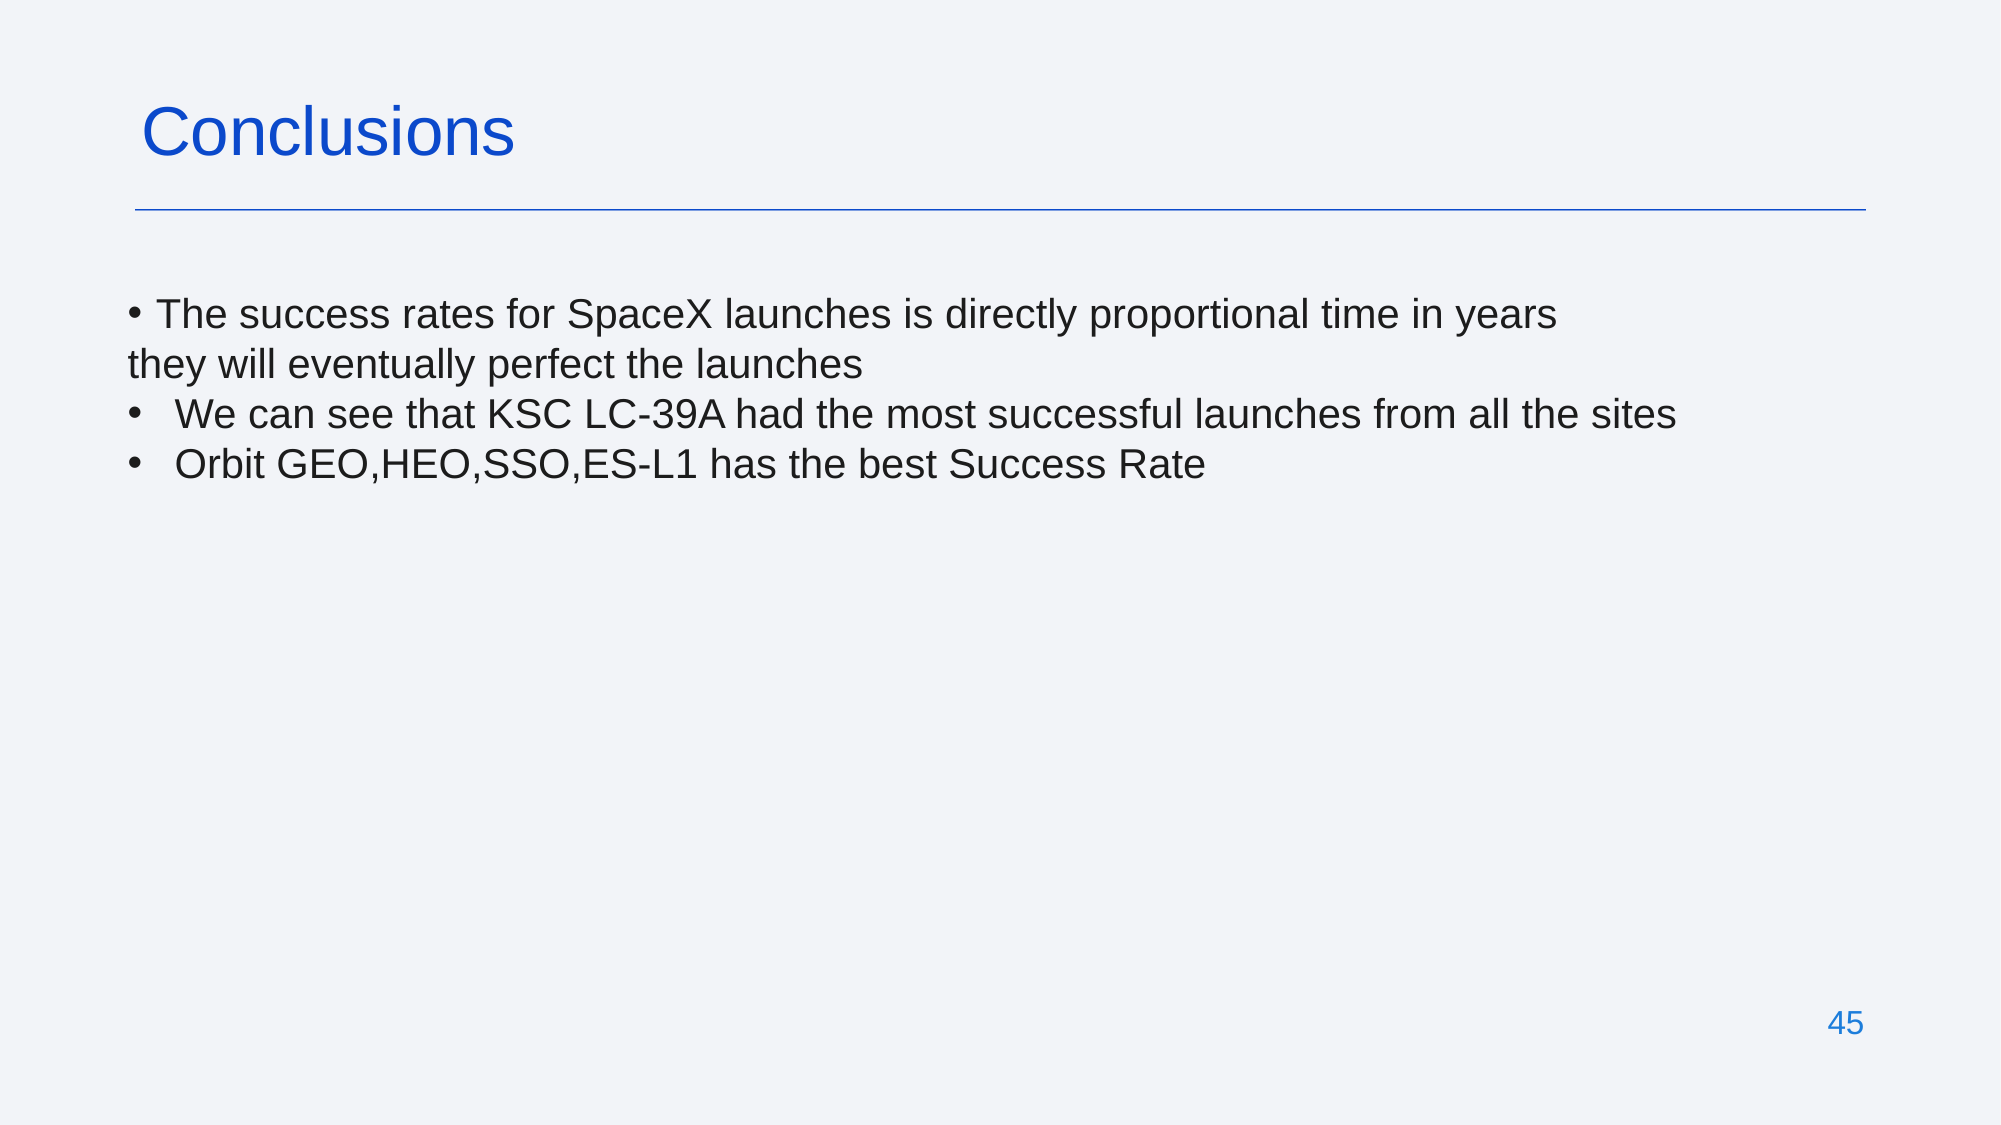

Conclusions

The success rates for SpaceX launches is directly proportional time in years
they will eventually perfect the launches
We can see that KSC LC-39A had the most successful launches from all the sites
Orbit GEO,HEO,SSO,ES-L1 has the best Success Rate

45